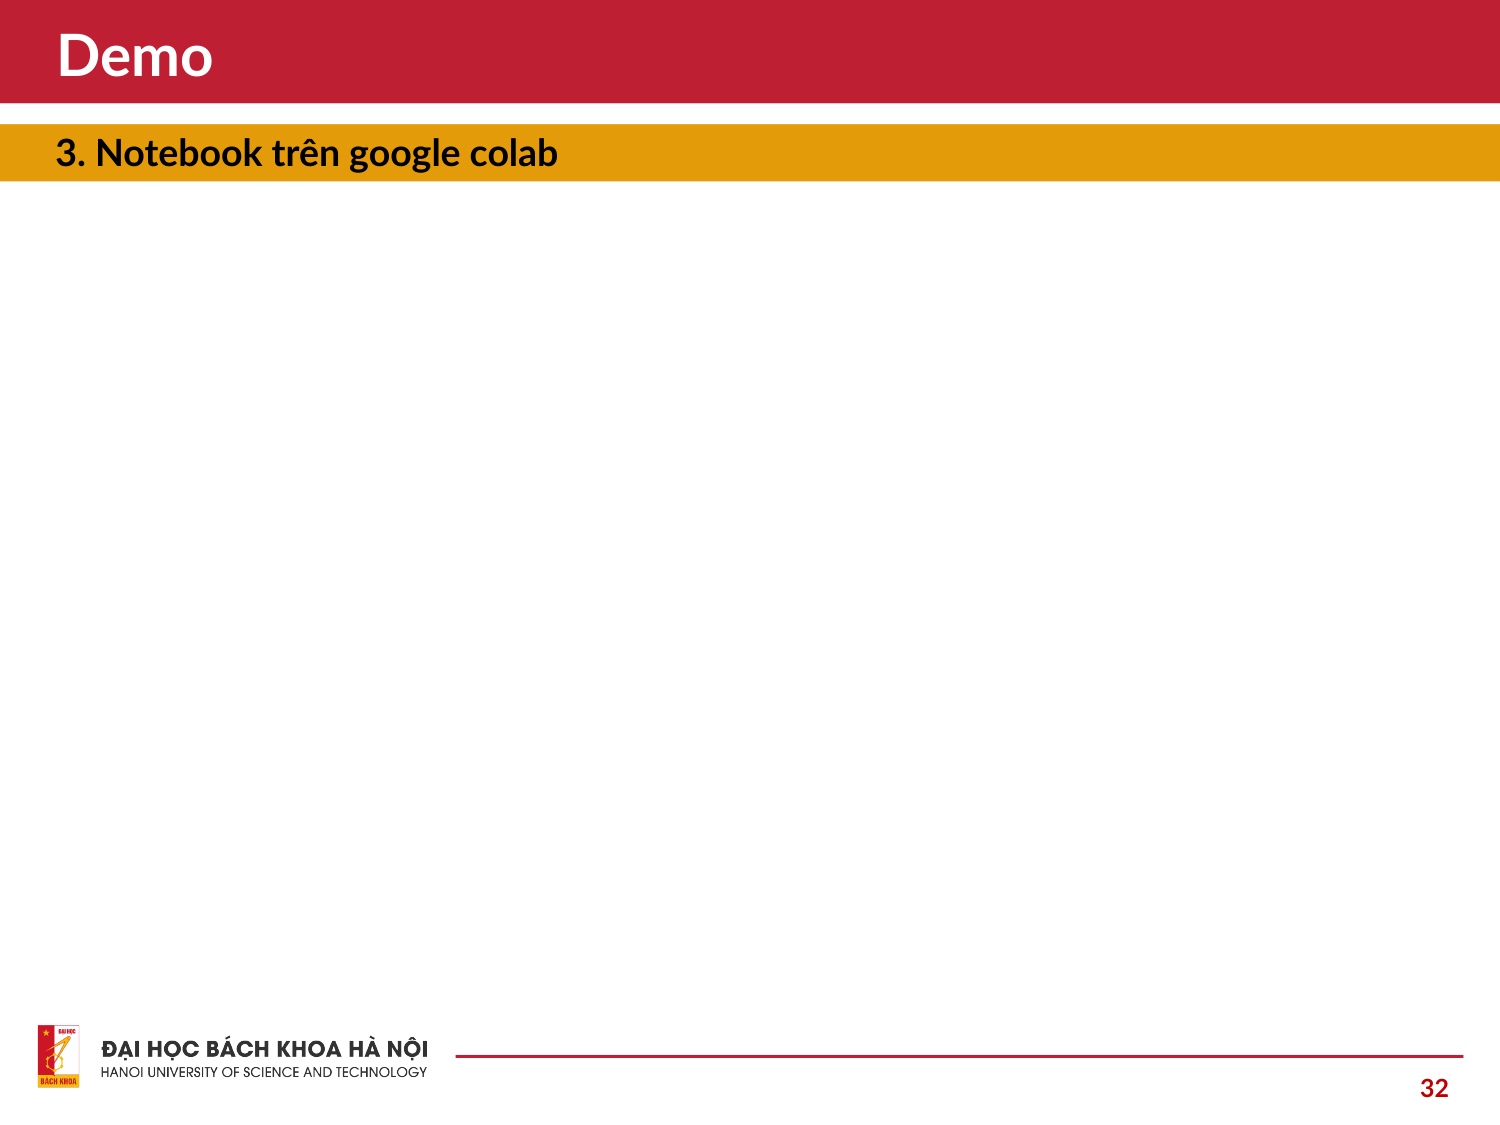

# Demo
3. Notebook trên google colab
32